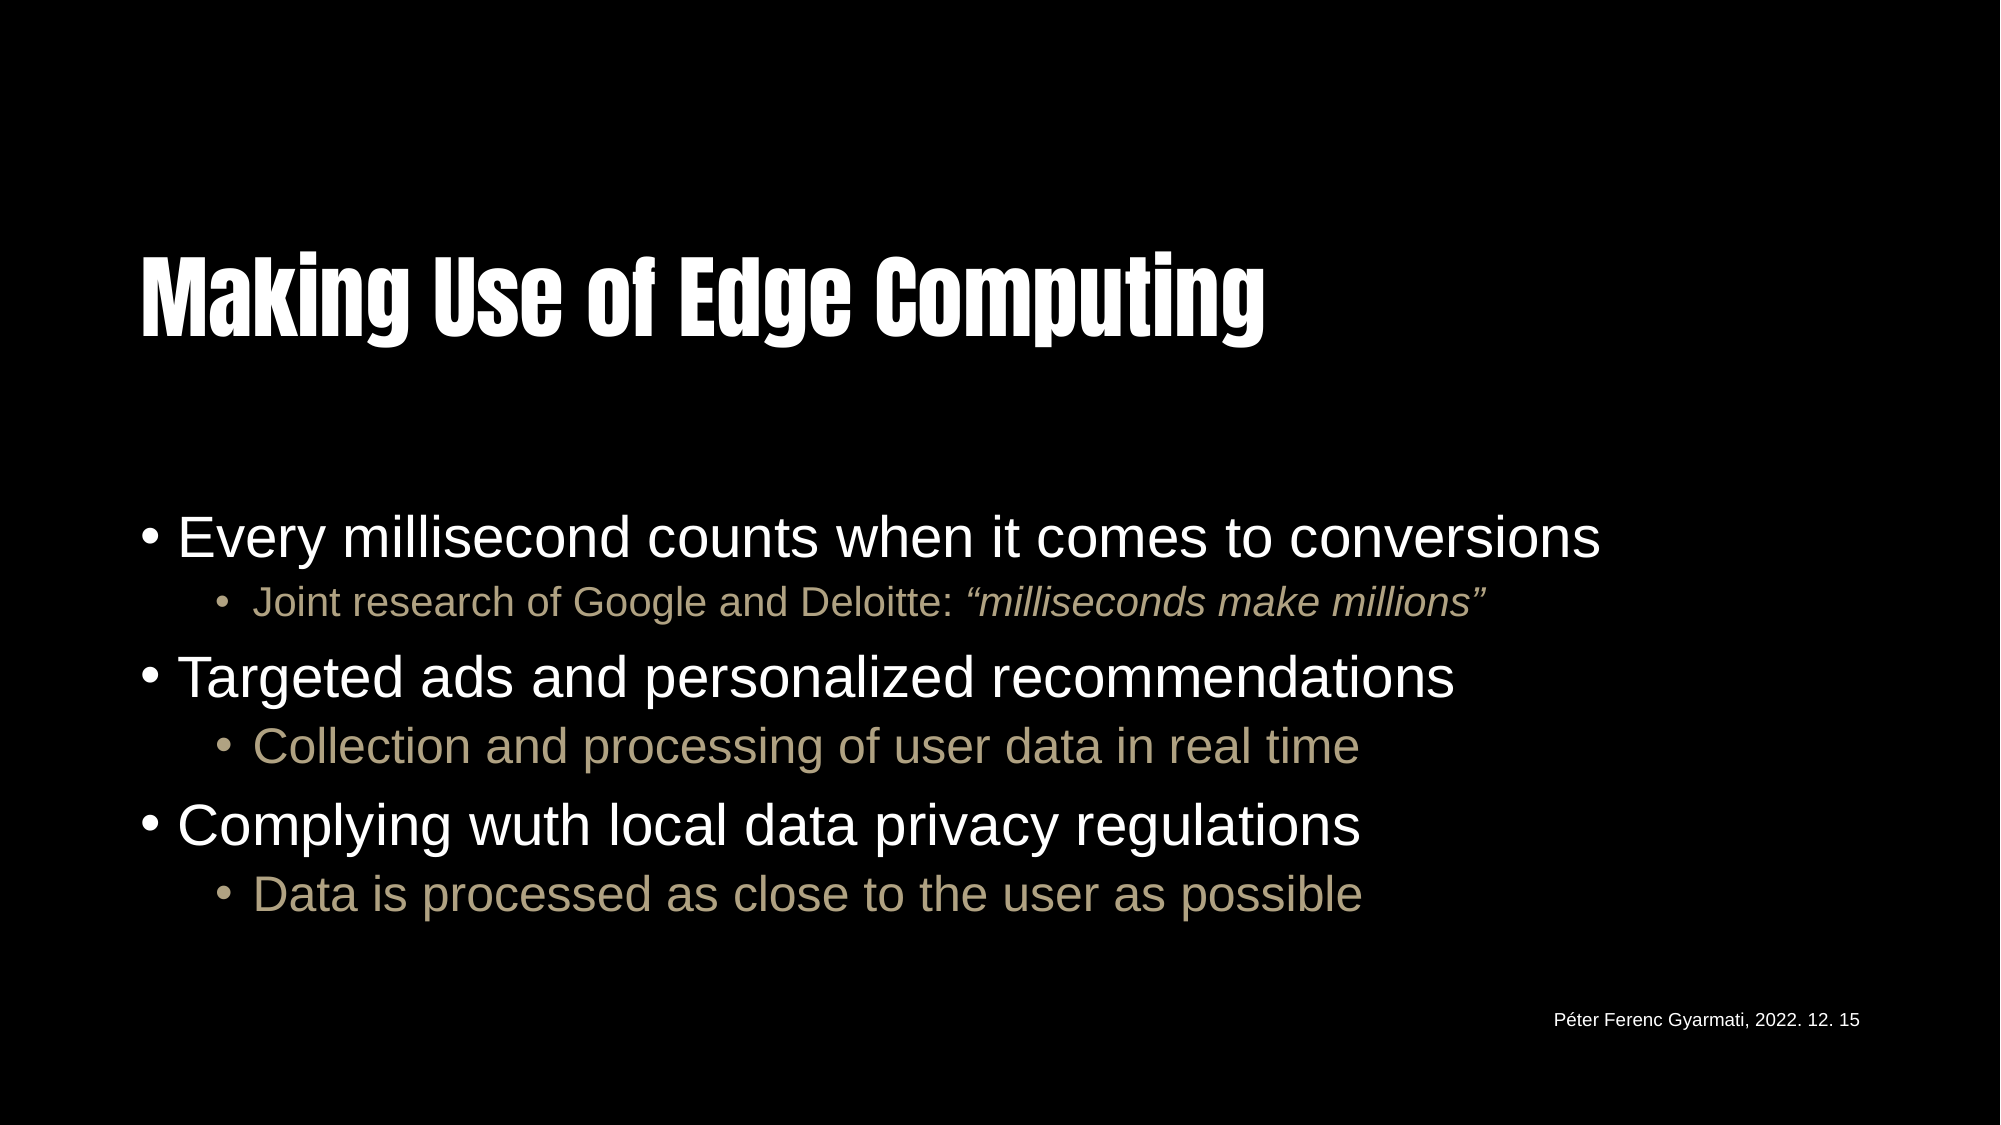

# Making Use of Edge Computing
Every millisecond counts when it comes to conversions
Joint research of Google and Deloitte: “milliseconds make millions”
Targeted ads and personalized recommendations
Collection and processing of user data in real time
Complying wuth local data privacy regulations
Data is processed as close to the user as possible
Péter Ferenc Gyarmati, 2022. 12. 15